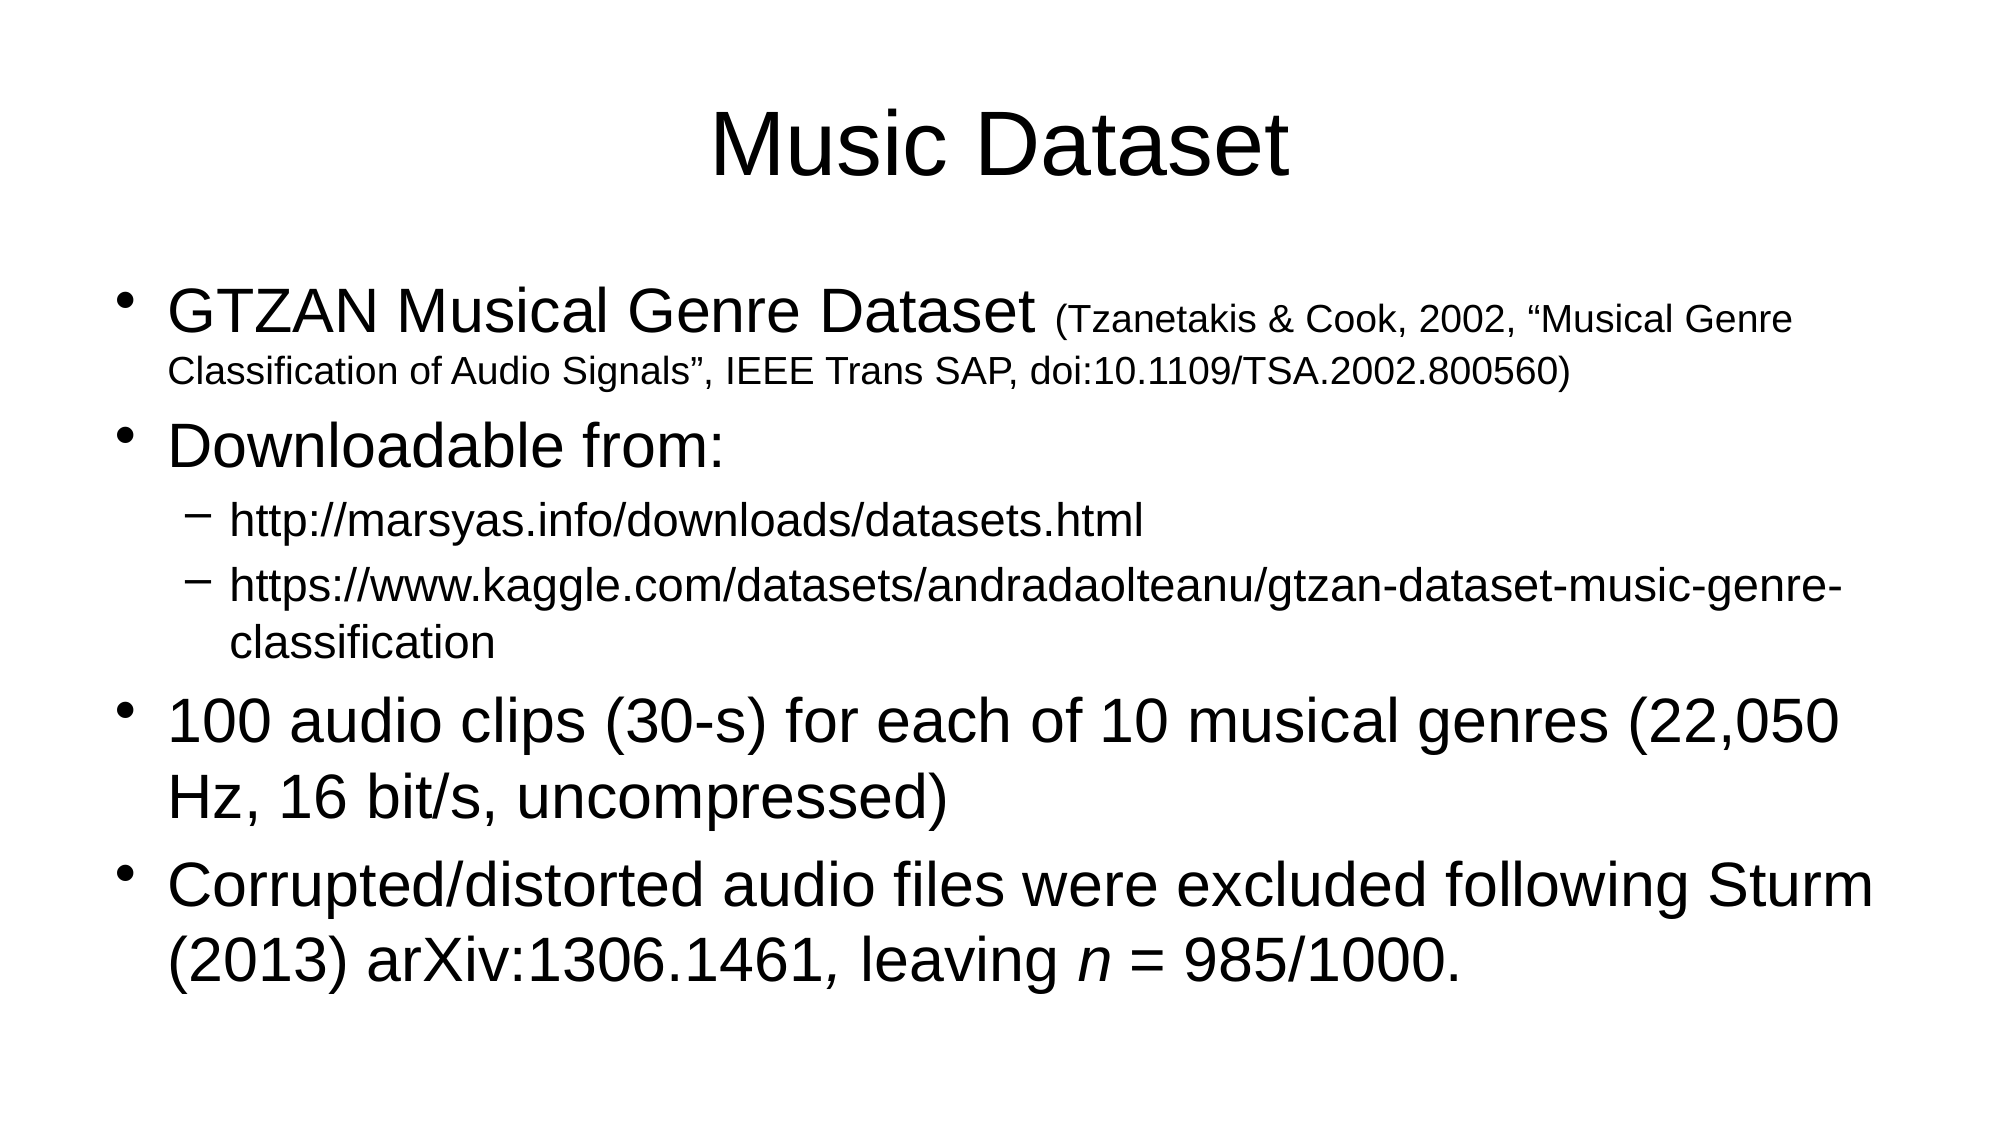

# Music Dataset
GTZAN Musical Genre Dataset (Tzanetakis & Cook, 2002, “Musical Genre Classification of Audio Signals”, IEEE Trans SAP, doi:10.1109/TSA.2002.800560)
Downloadable from:
http://marsyas.info/downloads/datasets.html
https://www.kaggle.com/datasets/andradaolteanu/gtzan-dataset-music-genre-classification
100 audio clips (30-s) for each of 10 musical genres (22,050 Hz, 16 bit/s, uncompressed)
Corrupted/distorted audio files were excluded following Sturm (2013) arXiv:1306.1461, leaving n = 985/1000.